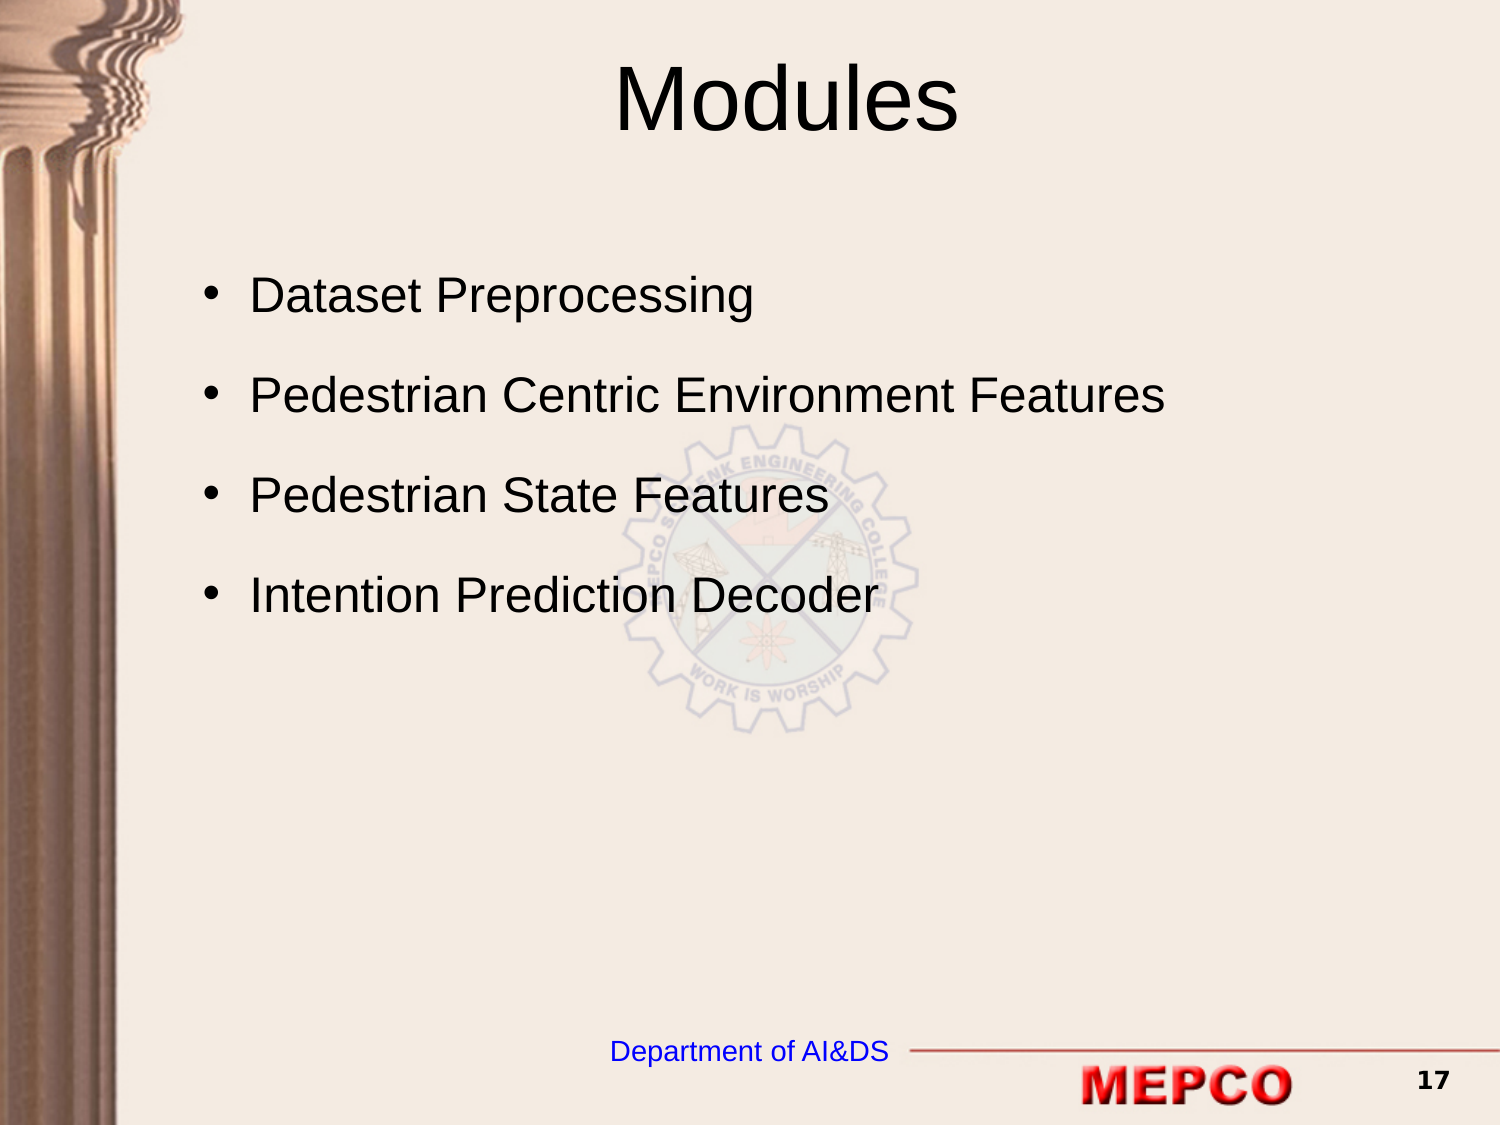

# Modules
Dataset Preprocessing
Pedestrian Centric Environment Features
Pedestrian State Features
Intention Prediction Decoder
Department of AI&DS